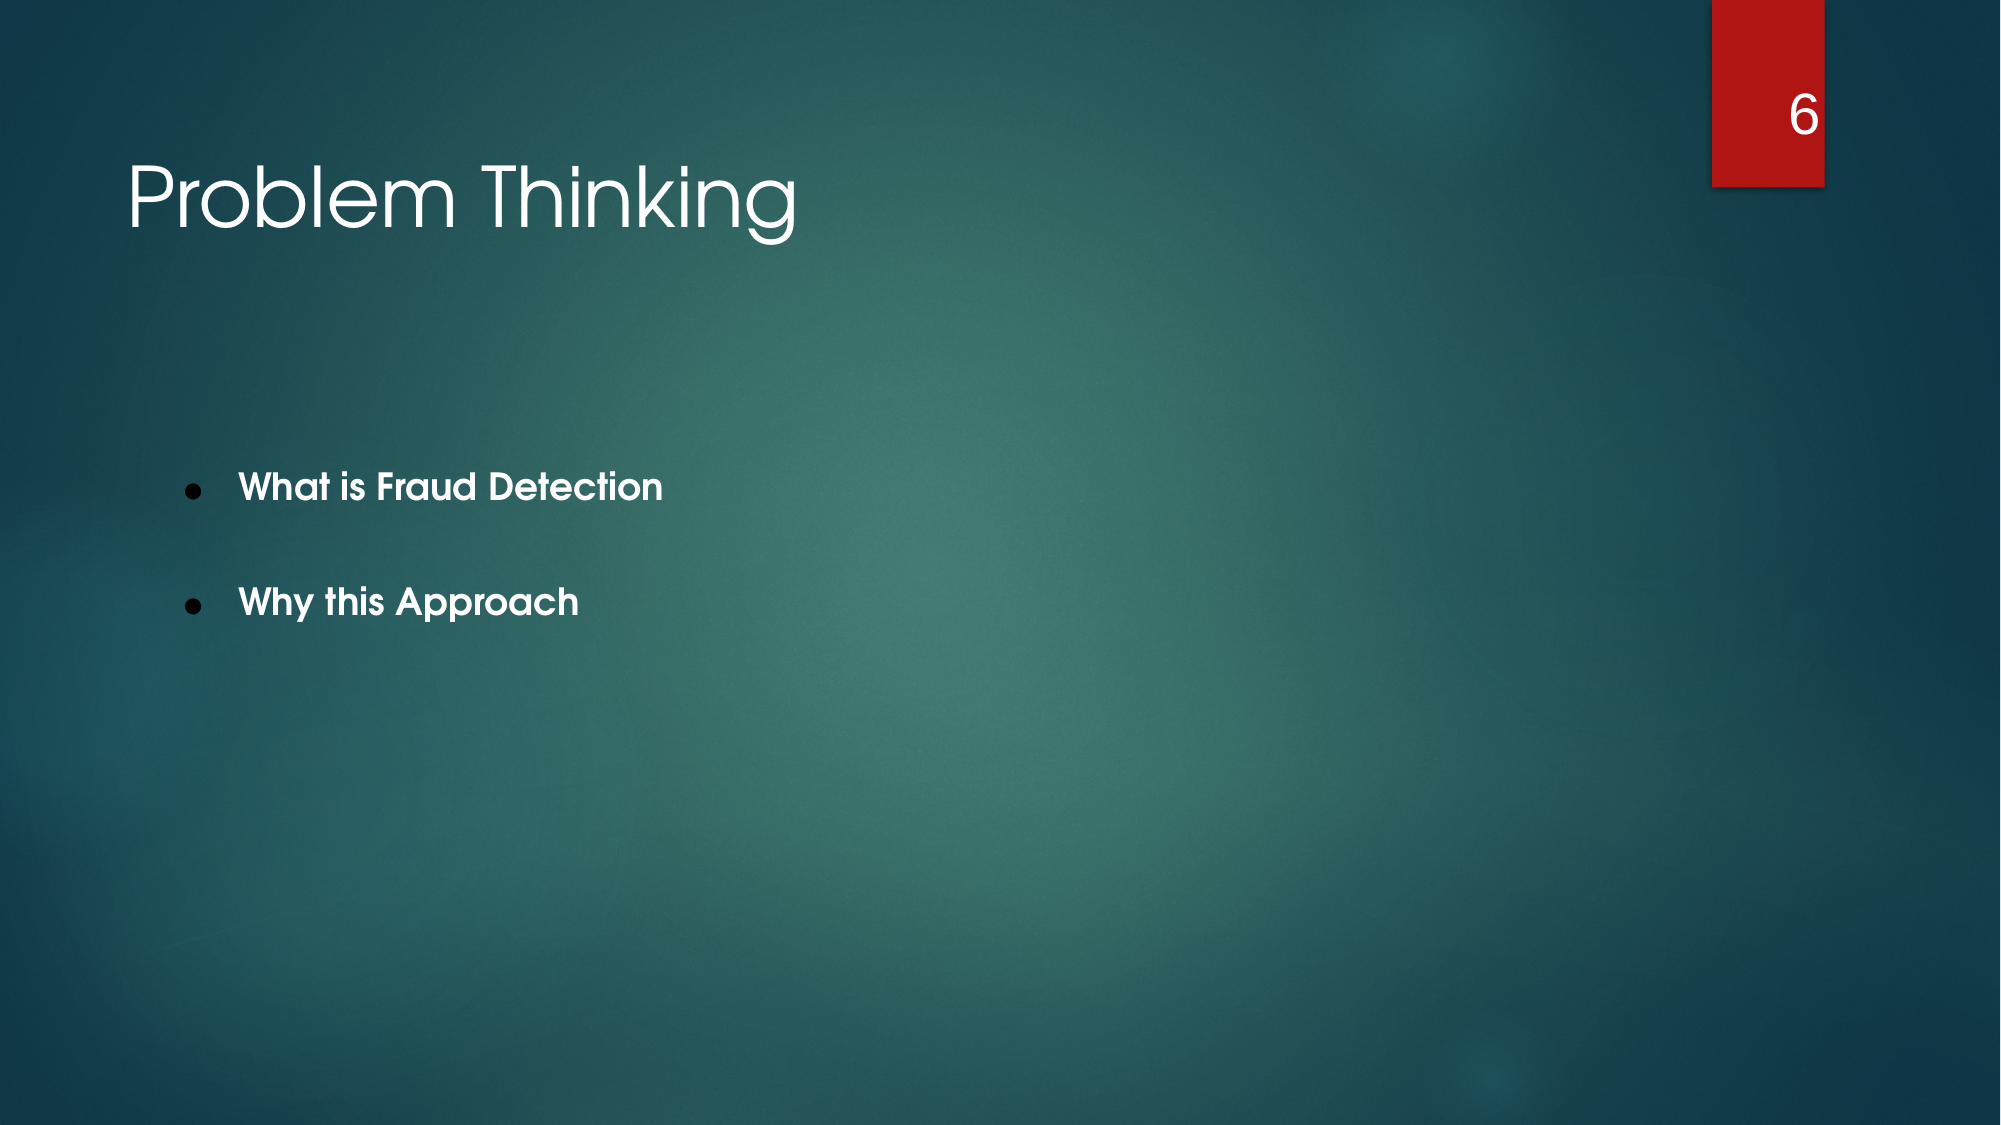

6
# Problem Thinking
What is Fraud Detection

Why this Approach